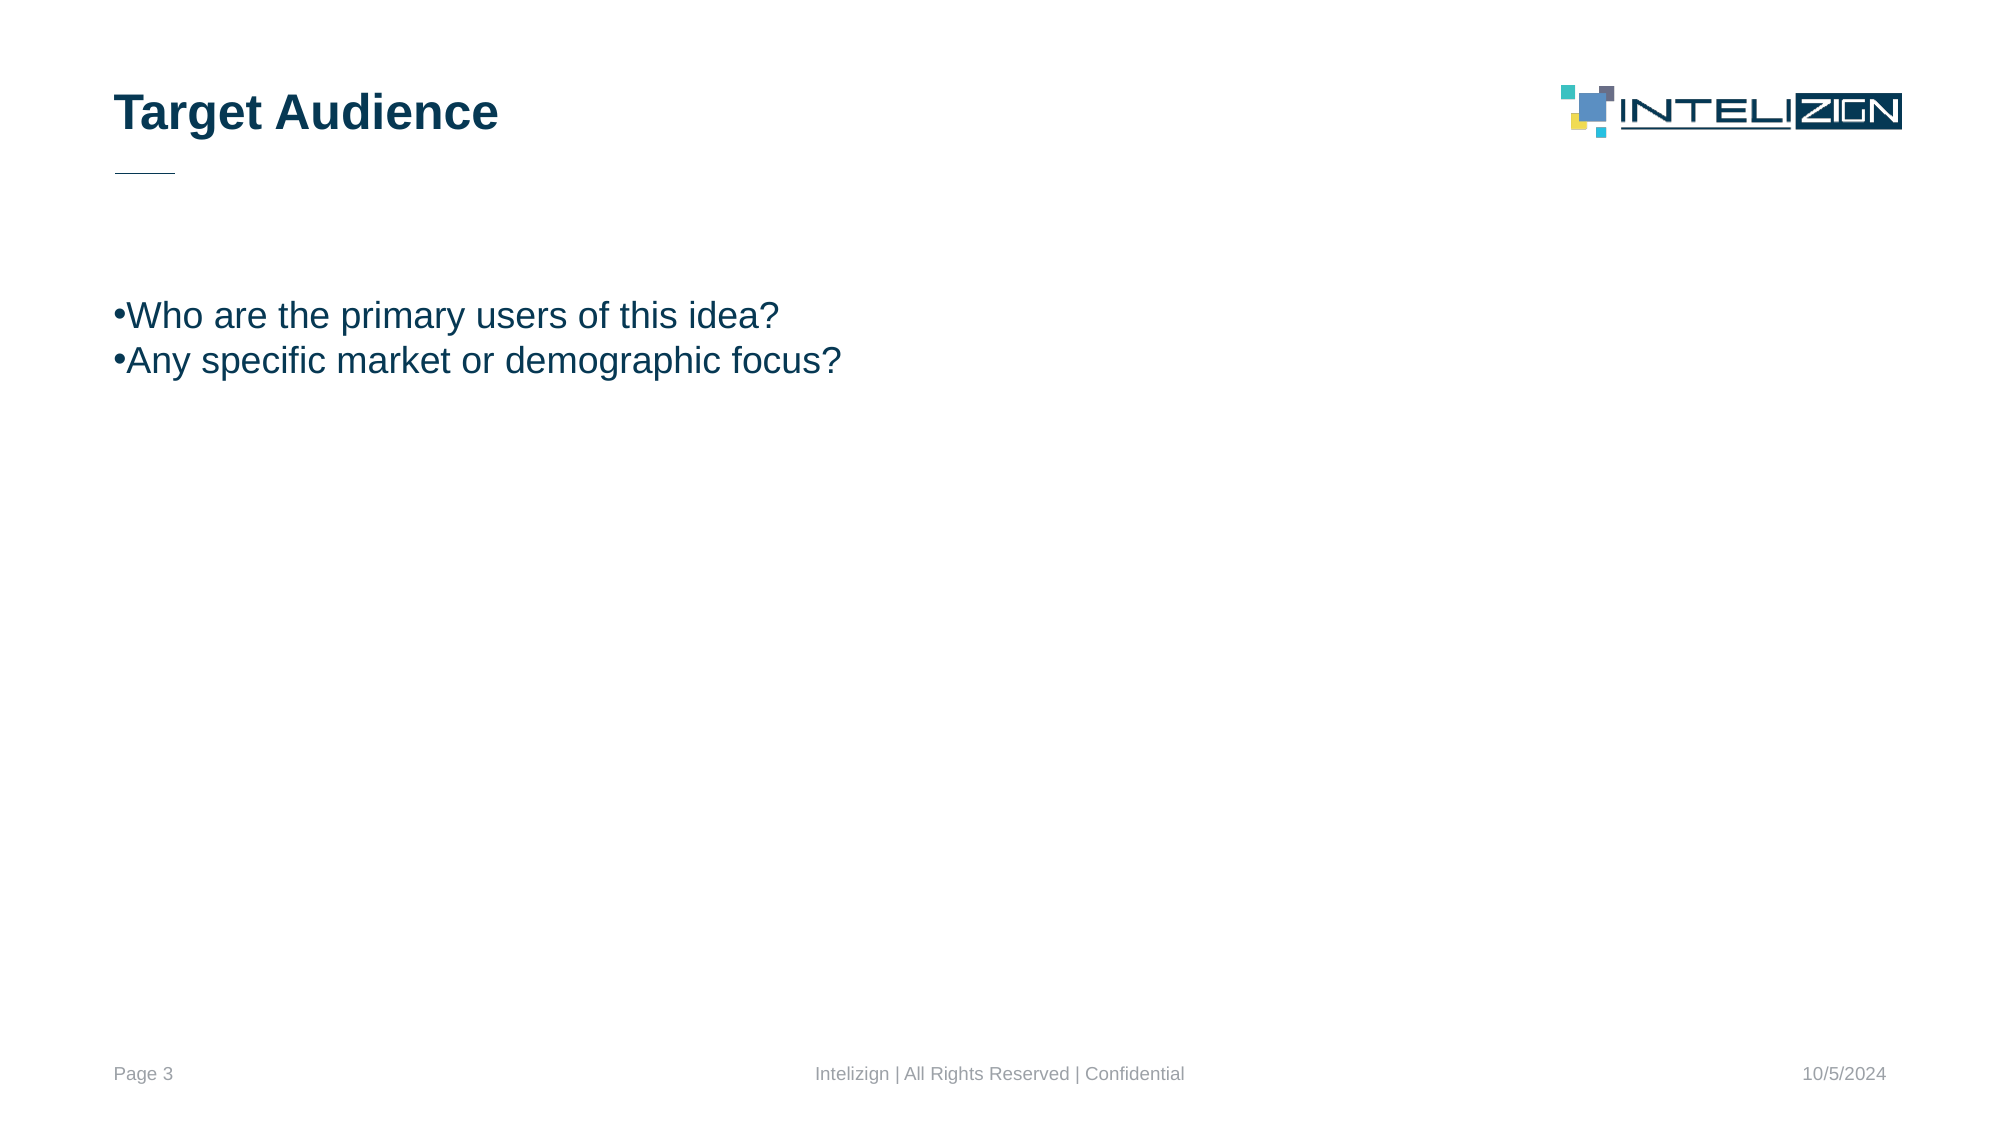

# Target Audience
Who are the primary users of this idea?
Any specific market or demographic focus?
Page 3
Intelizign | All Rights Reserved | Confidential
10/5/2024